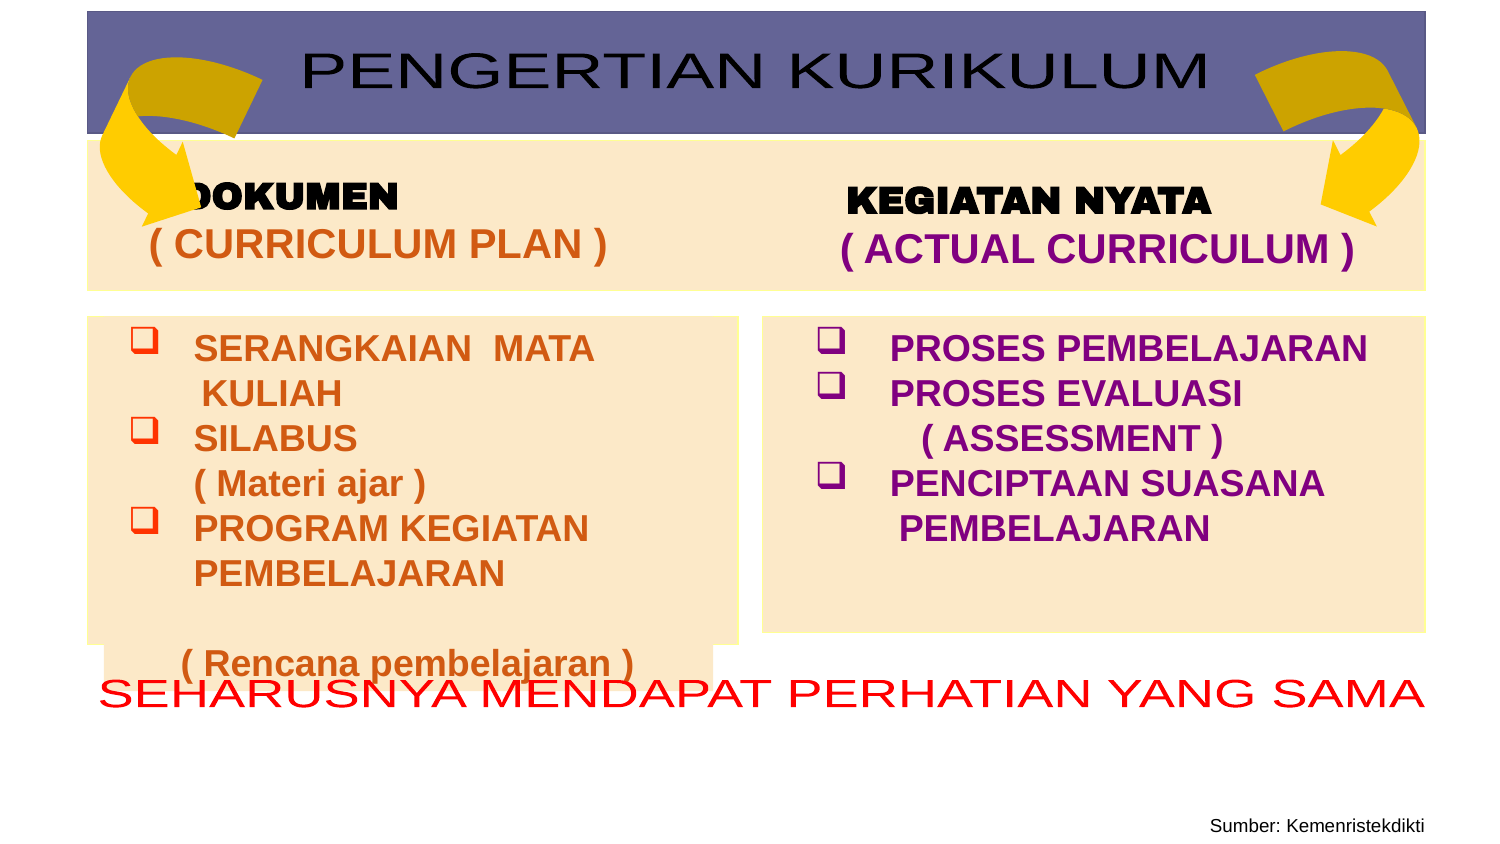

PENGERTIAN KURIKULUM

KEGIATAN NYATA
 ( ACTUAL CURRICULUM )

DOKUMEN
 ( CURRICULUM PLAN )

PROSES PEMBELAJARAN
PROSES EVALUASI                  ( ASSESSMENT )
PENCIPTAAN SUASANA
        PEMBELAJARAN

SERANGKAIAN  MATA
       KULIAH
SILABUS                                 ( Materi ajar )
PROGRAM KEGIATAN PEMBELAJARAN
     ( Rencana pembelajaran )
SEHARUSNYA MENDAPAT PERHATIAN YANG SAMA
Sumber: Kemenristekdikti